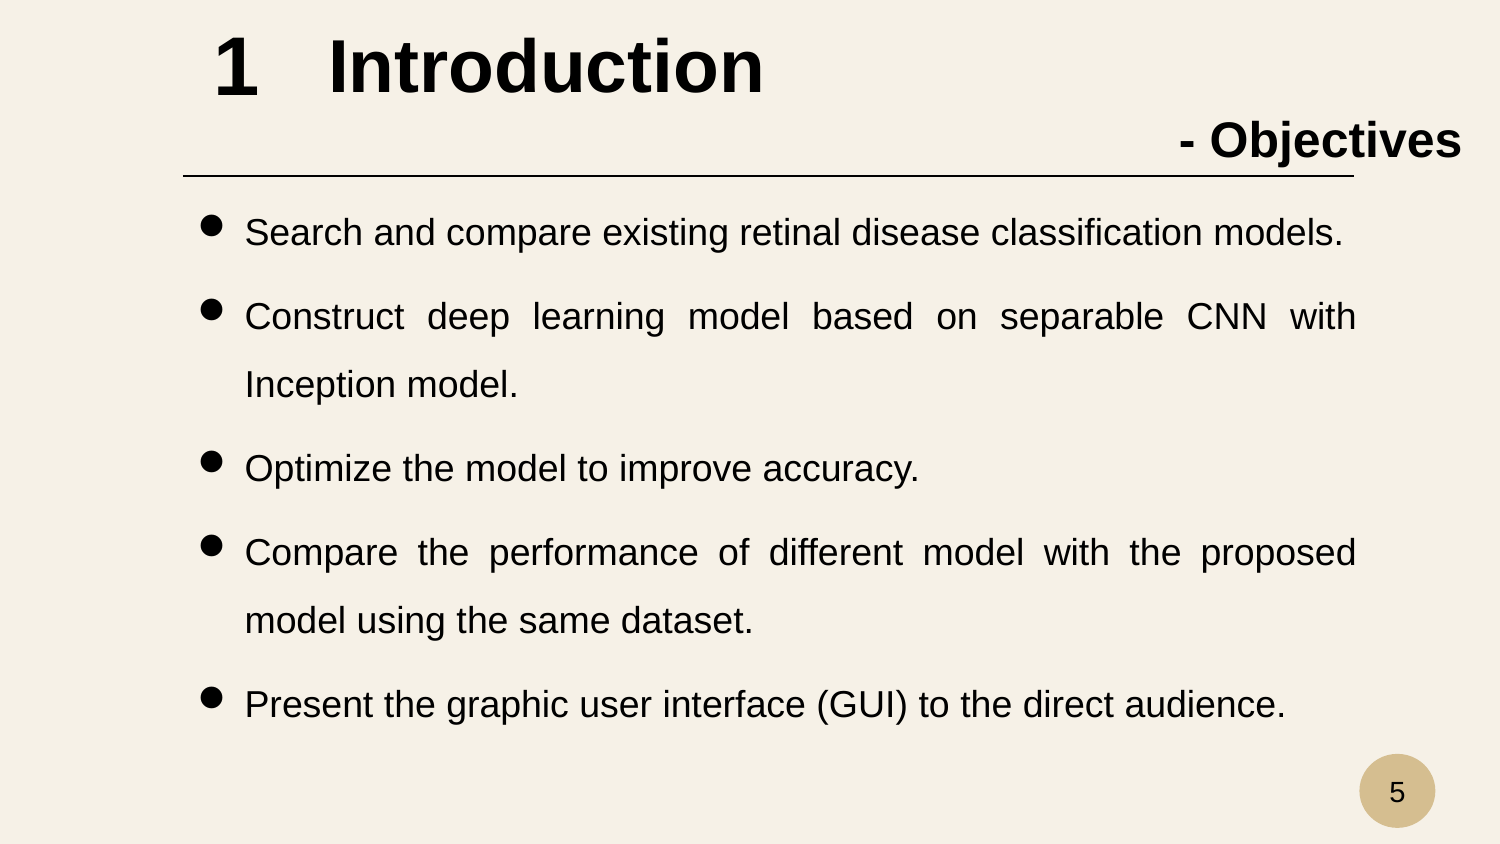

1
# Introduction - Objectives
Search and compare existing retinal disease classification models.
Construct deep learning model based on separable CNN with Inception model.
Optimize the model to improve accuracy.
Compare the performance of different model with the proposed model using the same dataset.
Present the graphic user interface (GUI) to the direct audience.

5